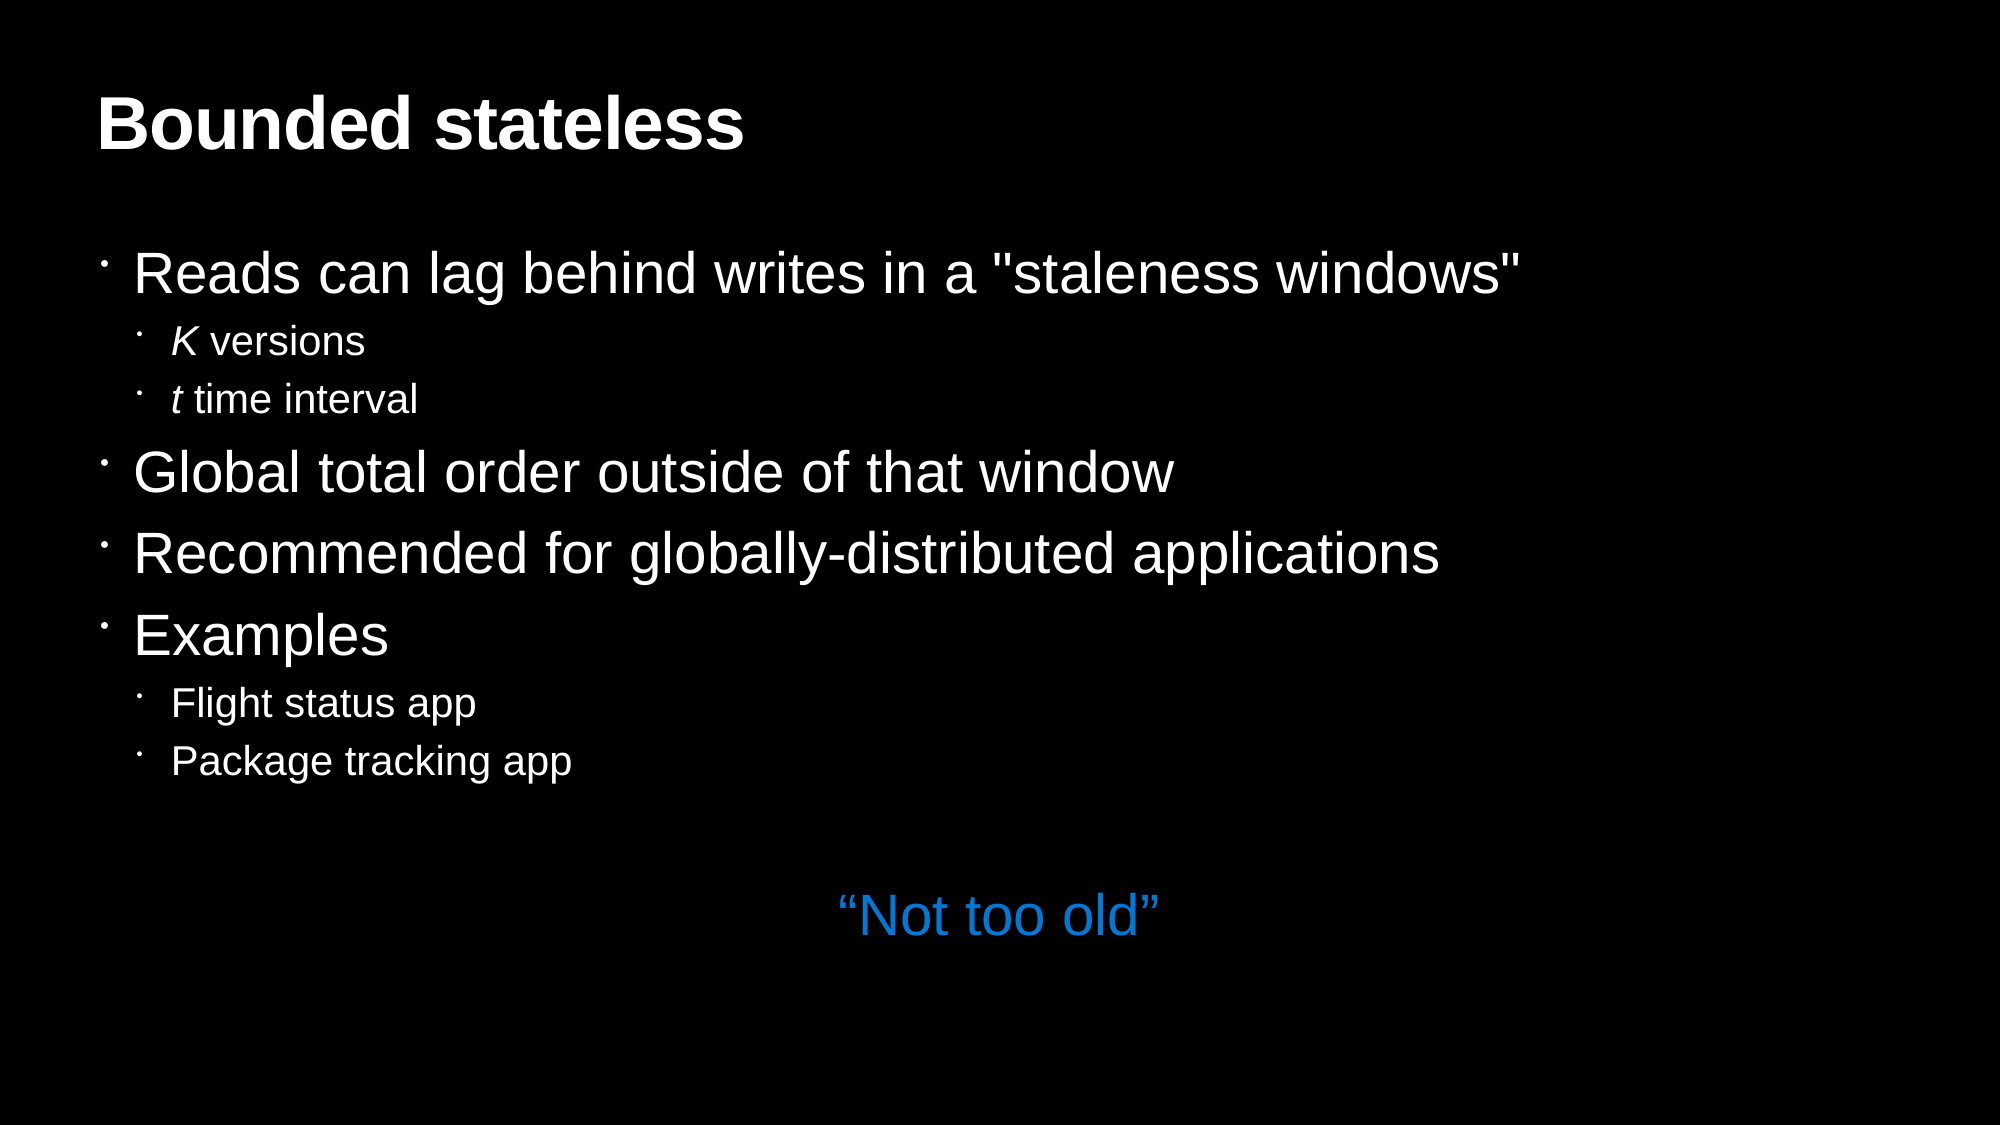

# Bounded stateless
Reads can lag behind writes in a "staleness windows"
K versions
t time interval
Global total order outside of that window
Recommended for globally-distributed applications
Examples
Flight status app
Package tracking app

“Not too old”